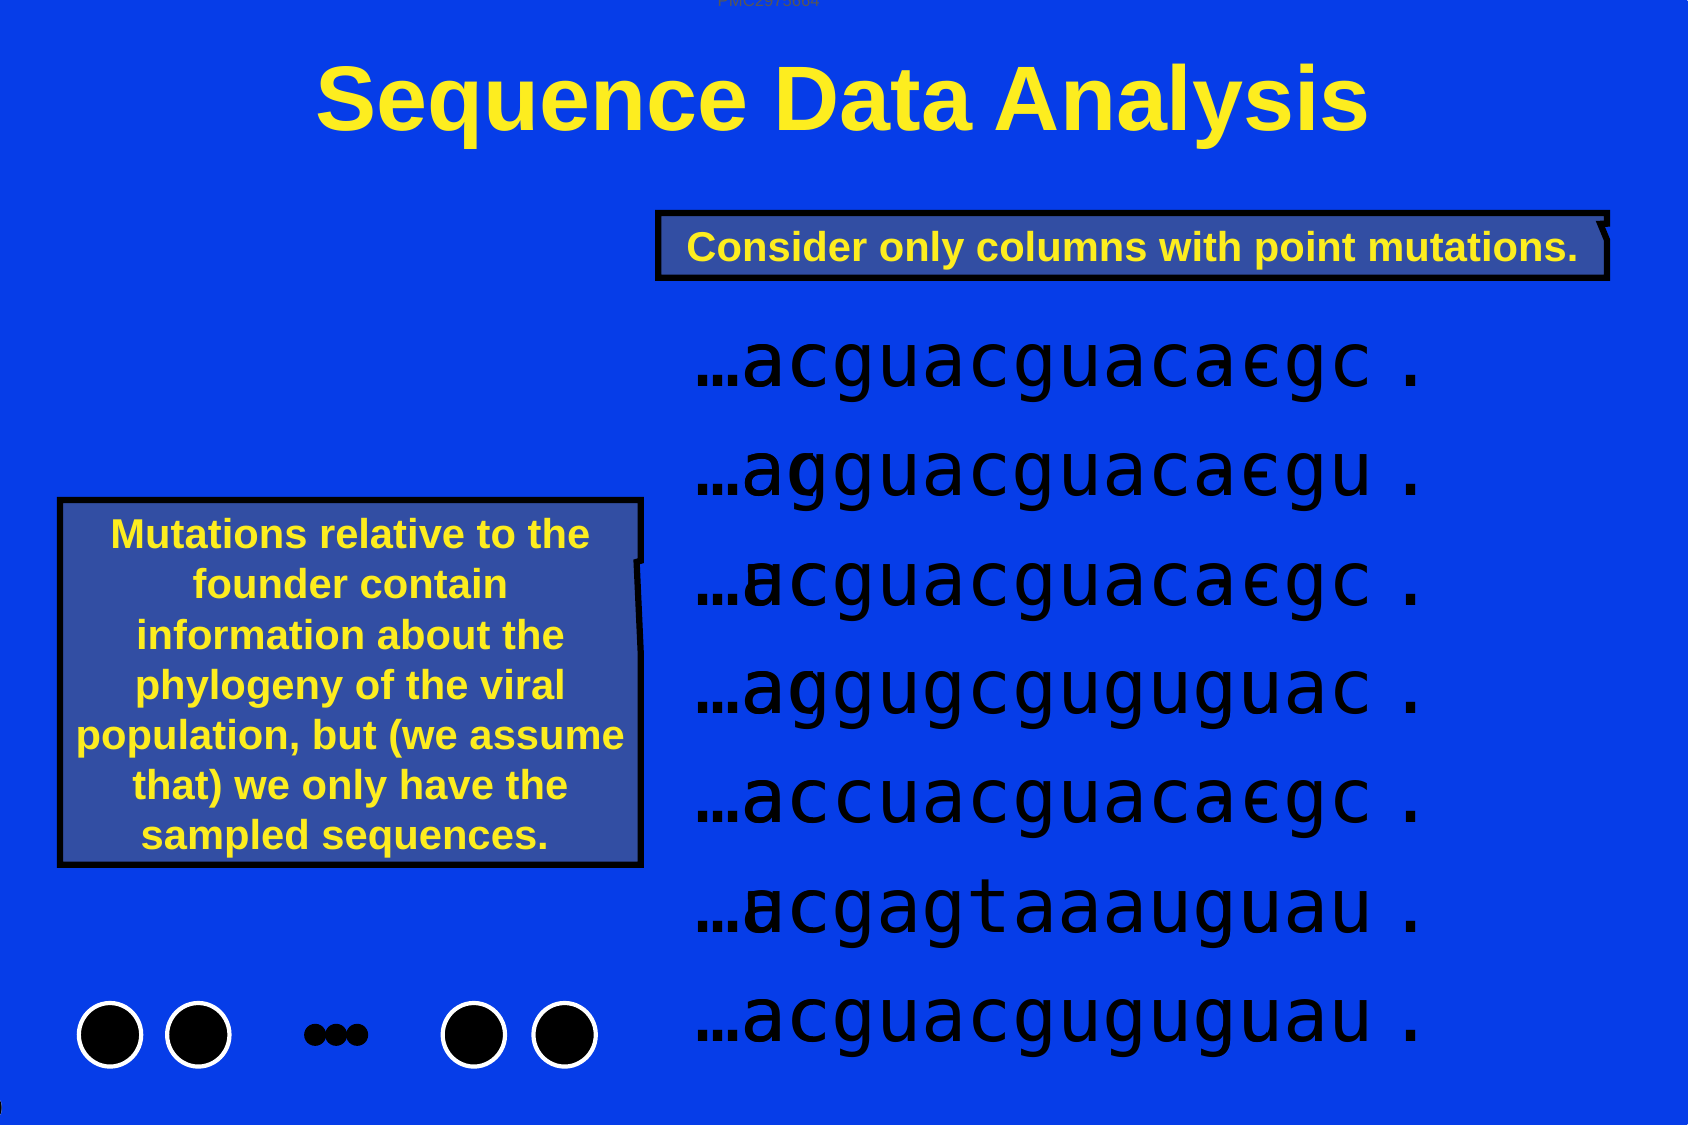

Sequence Data Analysis

PMC2975664

Consider only columns with point mutations.

…acguacguac---c…
…acgu---uac---u…
…acguacguac---c…
…acguacguauguac…
…acgu---uac---c…
…acguacguauguau…
…acguacguauguau…
 acguacguacacgc
 agguacguacacgu
 ucguacguacacgc
 aggugcguguguac
 accuacguacacgc
 ucgagtaaauguau
 acguacguguguau
Mutations relative to the founder contain information about the phylogeny of the viral population, but (we assume that) we only have the sampled sequences.